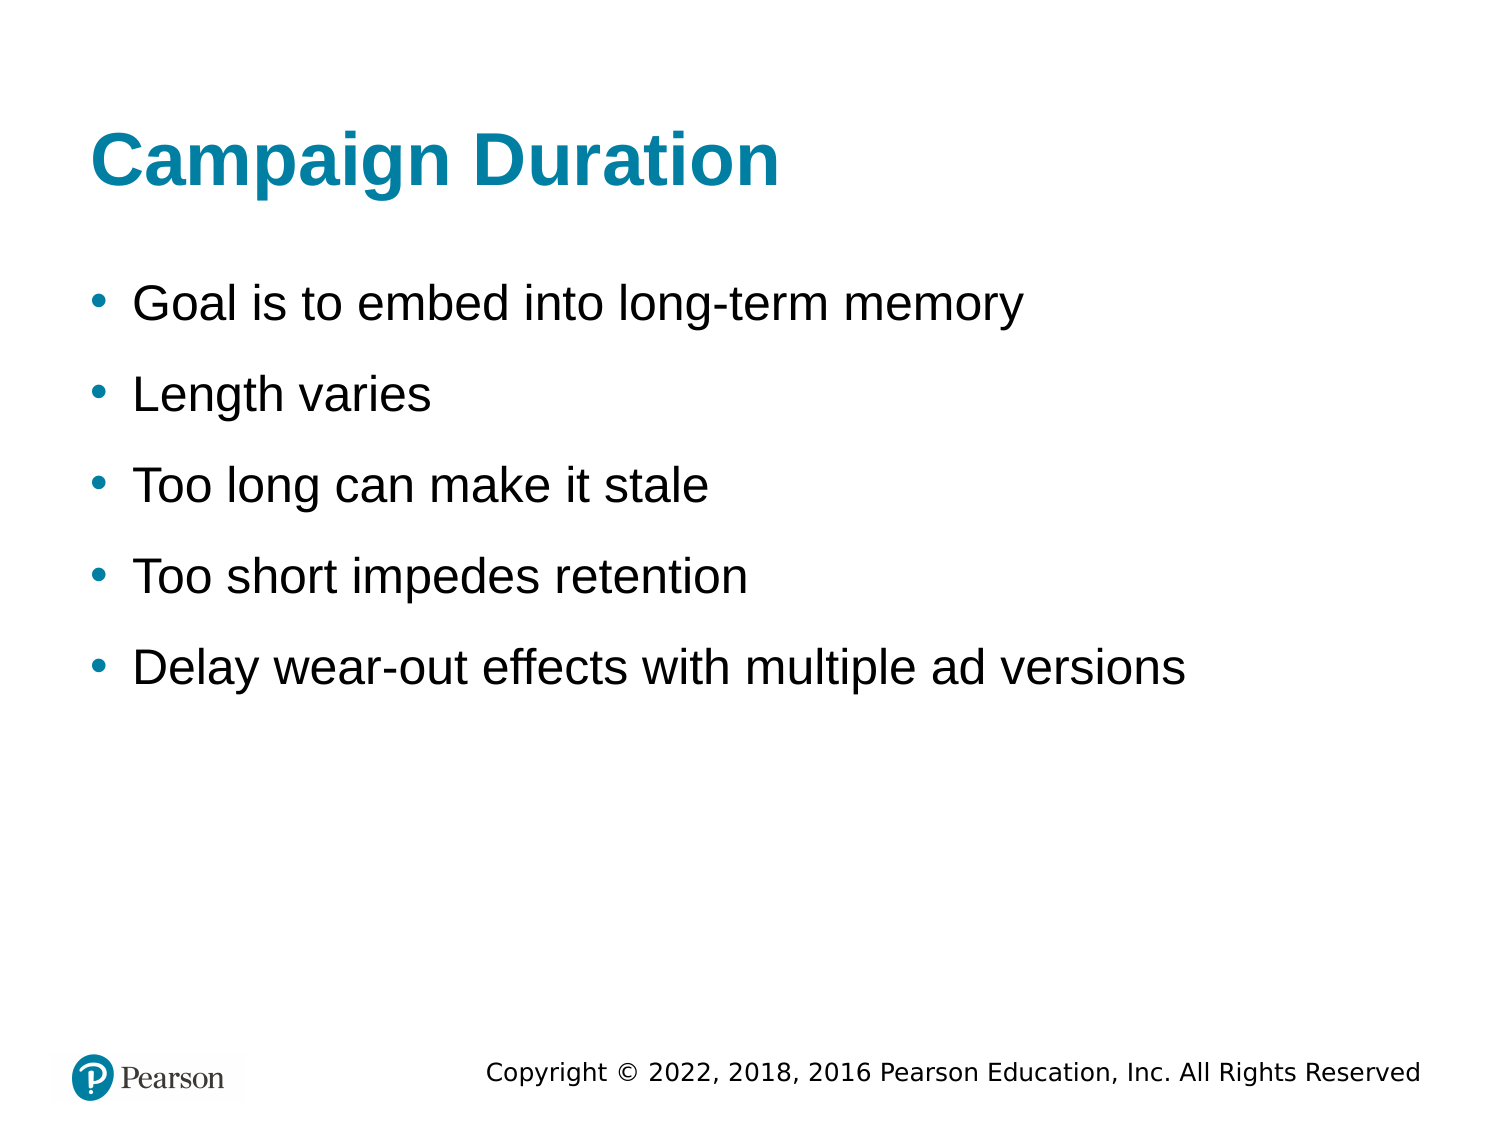

# Campaign Duration
Goal is to embed into long-term memory
Length varies
Too long can make it stale
Too short impedes retention
Delay wear-out effects with multiple ad versions